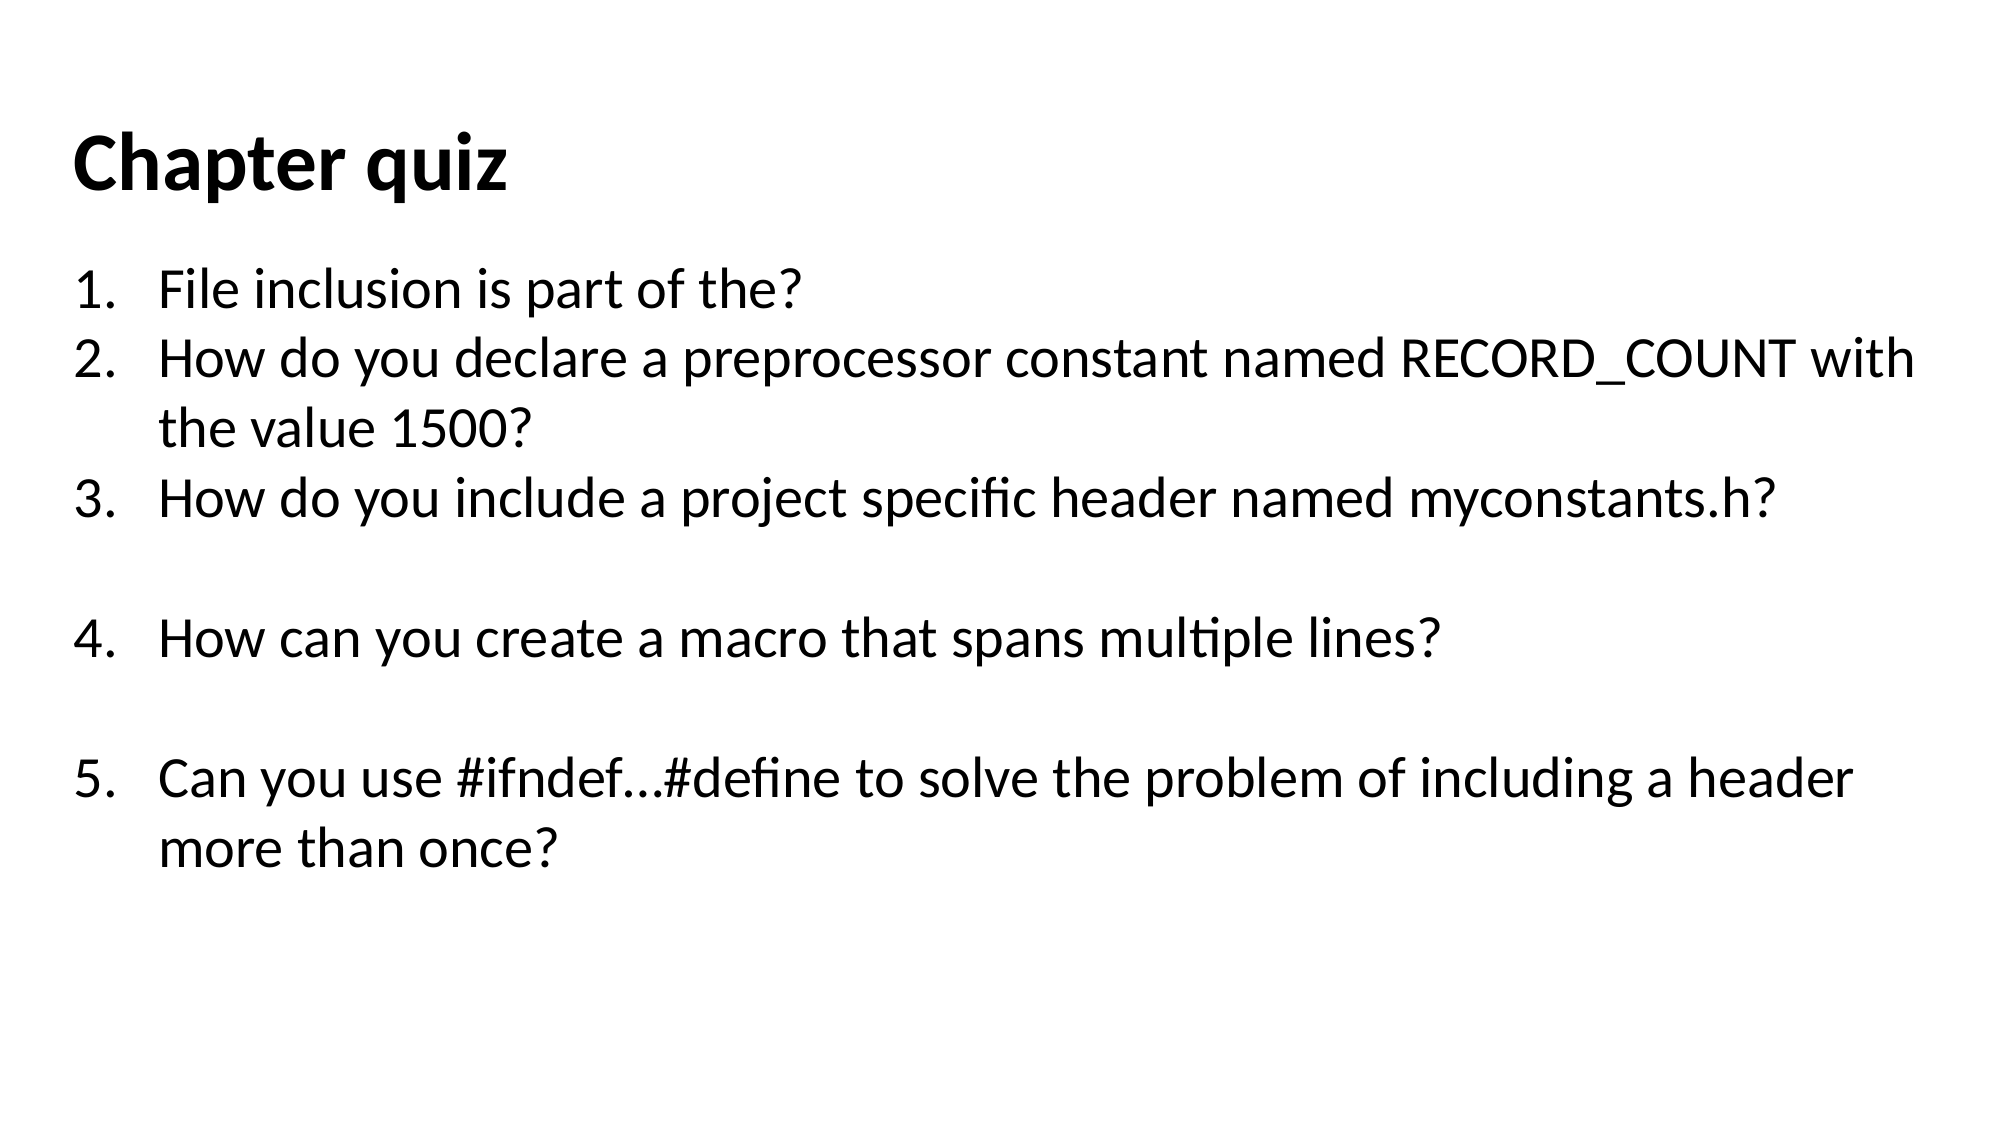

Chapter quiz
File inclusion is part of the? (preprocessor)
How do you declare a preprocessor constant named RECORD_COUNT with the value 1500? (#define RECORD_COUNT 1500)
How do you include a project specific header named myconstants.h? (#include "myconstants.h“)
How can you create a macro that spans multiple lines? (by terminating each line with \)
Can you use #ifndef…#define to solve the problem of including a header more than once? (Yes)